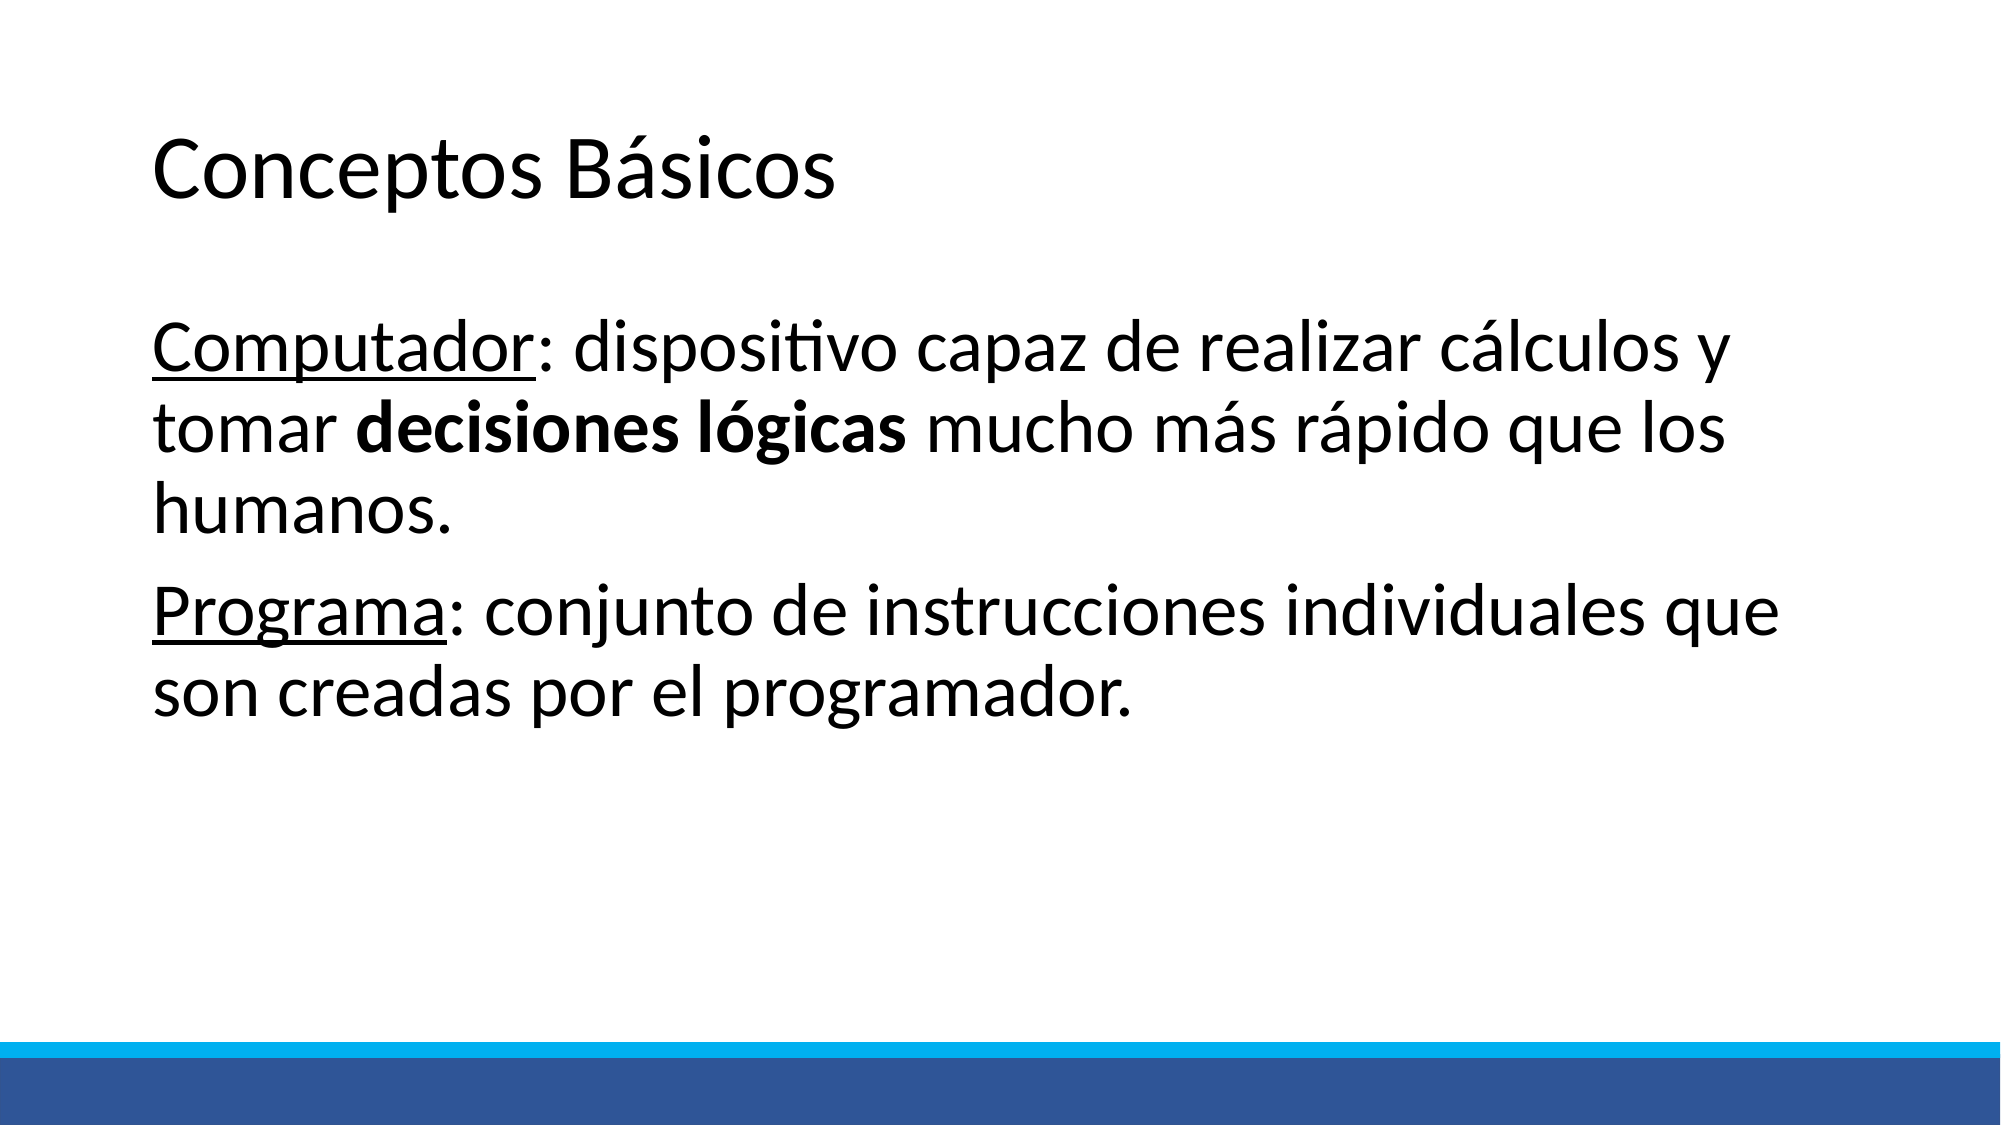

# Conceptos Básicos
Computador: dispositivo capaz de realizar cálculos y tomar decisiones lógicas mucho más rápido que los humanos.
Programa: conjunto de instrucciones individuales que son creadas por el programador.